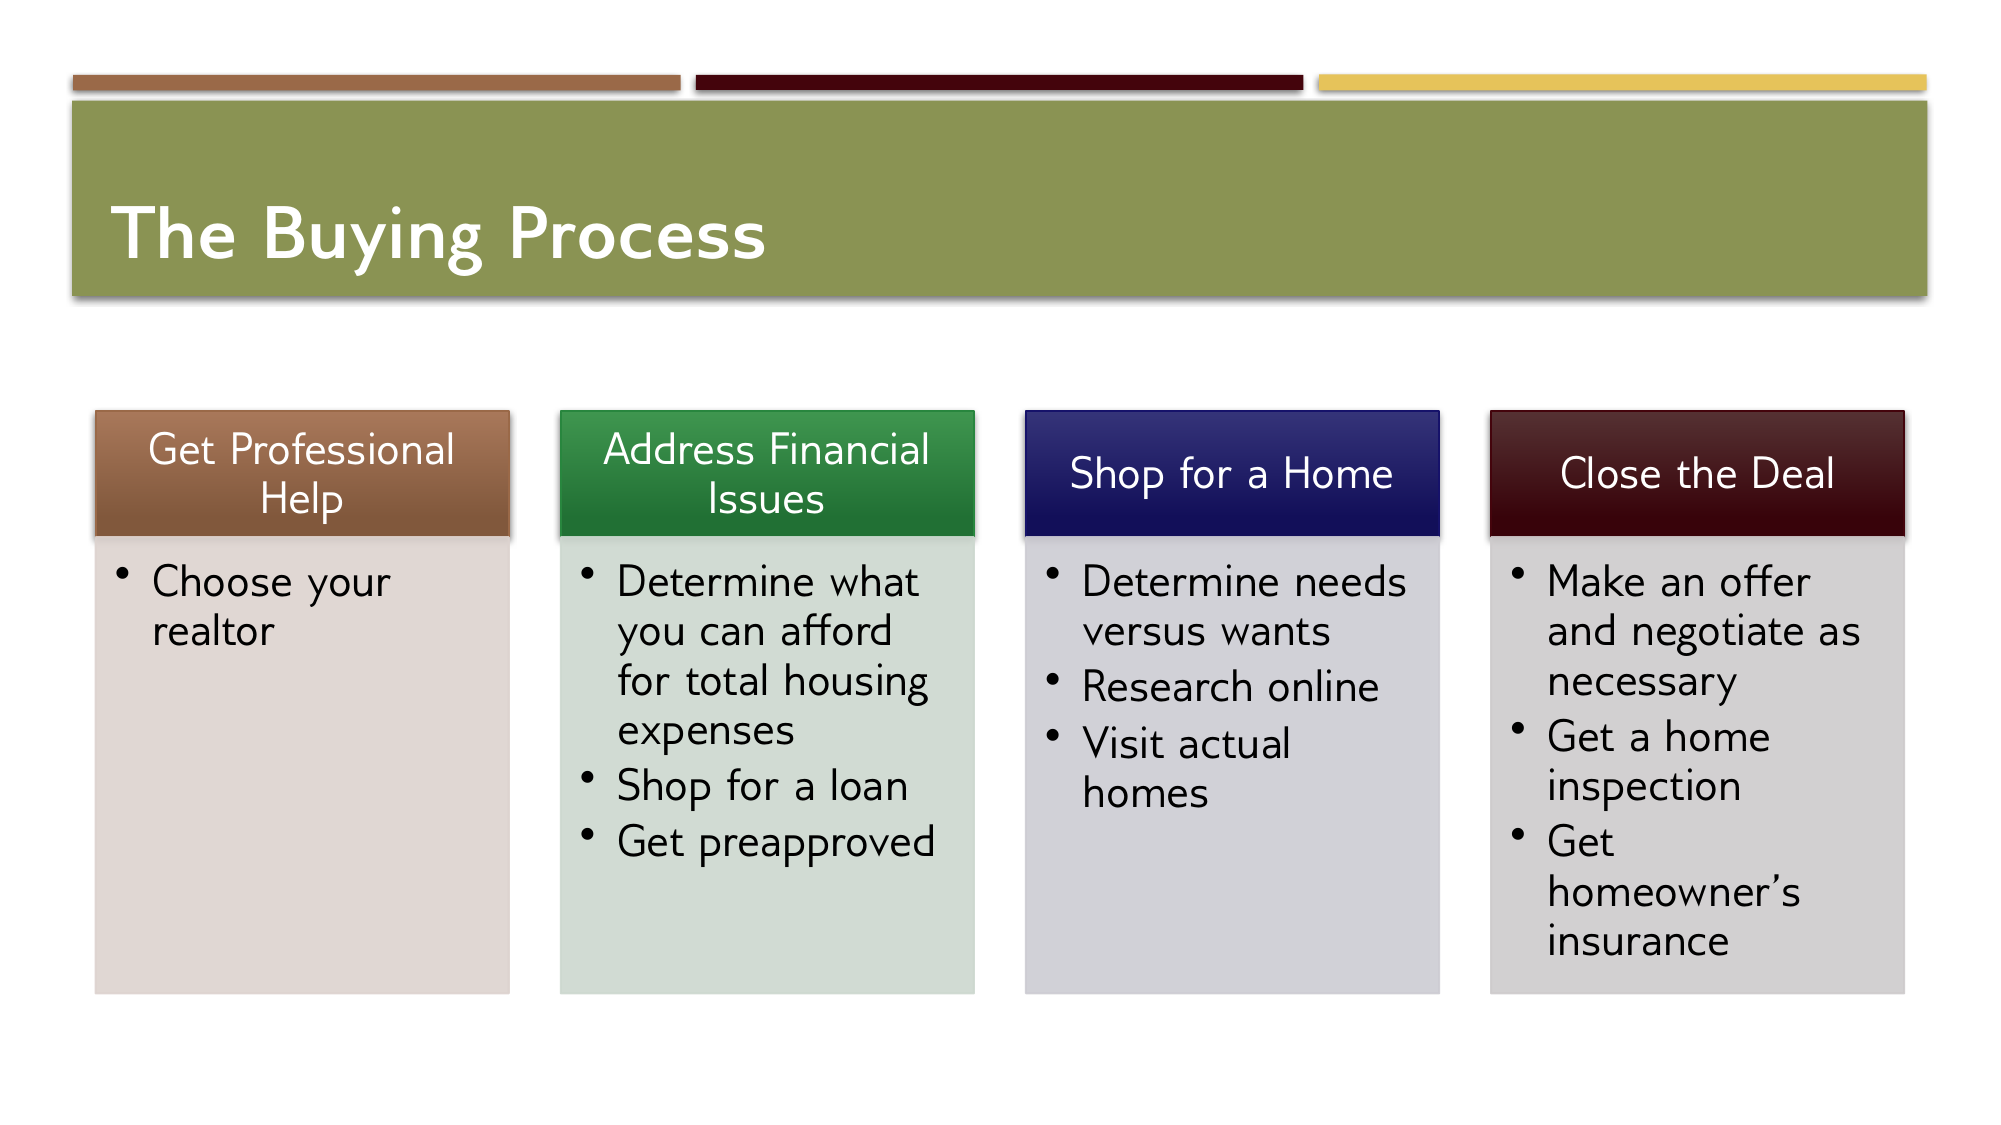

# The Buying Process
Get Professional Help
Choose your realtor
Address Financial Issues
Determine what you can afford for total housing expenses
Shop for a loan
Get preapproved
Shop for a Home
Determine needs versus wants
Research online
Visit actual homes
Close the Deal
Make an offer and negotiate as necessary
Get a home inspection
Get homeowner’s insurance